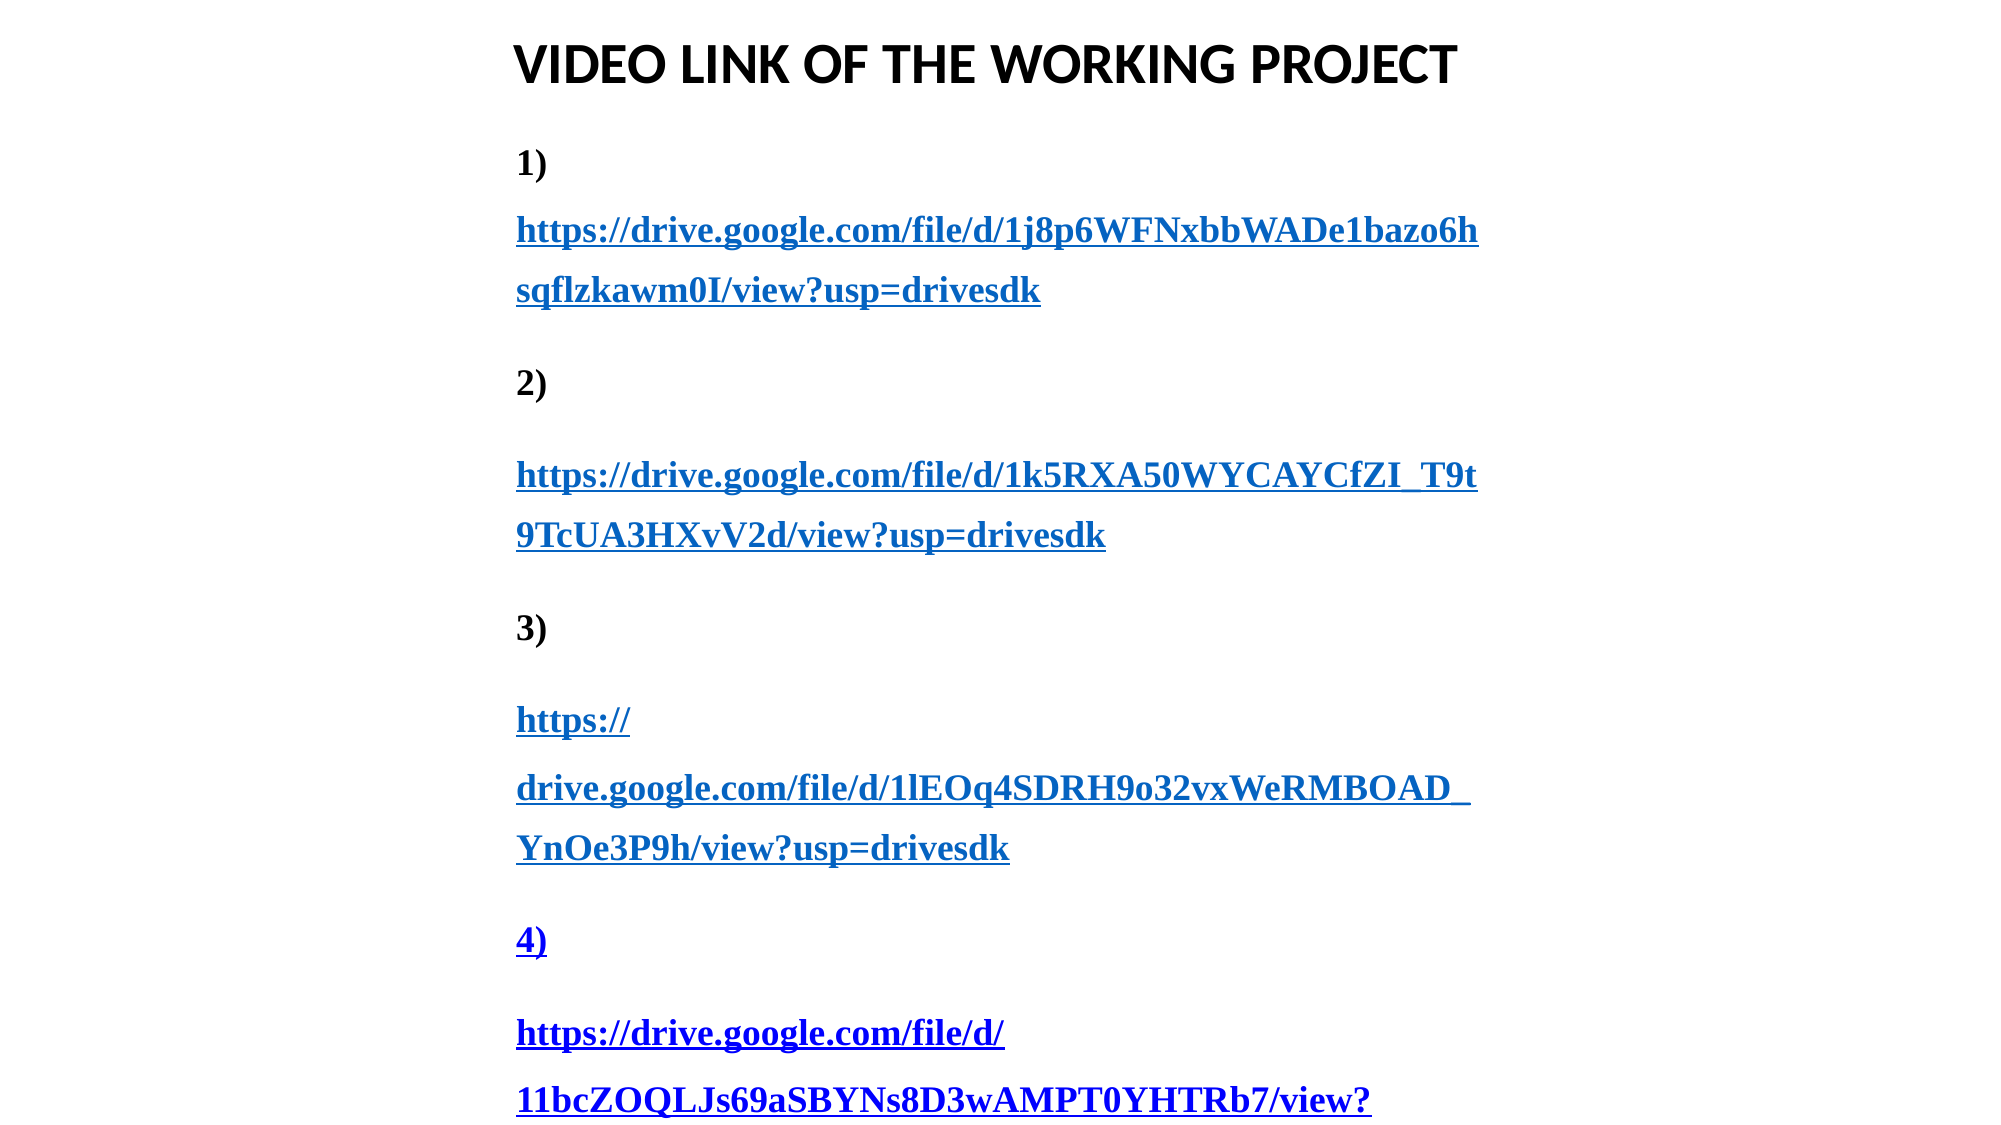

# VIDEO LINK OF THE WORKING PROJECT
1) https://drive.google.com/file/d/1j8p6WFNxbbWADe1bazo6hsqflzkawm0I/view?usp=drivesdk
2)
https://drive.google.com/file/d/1k5RXA50WYCAYCfZI_T9t9TcUA3HXvV2d/view?usp=drivesdk
3)
https://drive.google.com/file/d/1lEOq4SDRH9o32vxWeRMBOAD_YnOe3P9h/view?usp=drivesdk
4)
https://drive.google.com/file/d/11bcZOQLJs69aSBYNs8D3wAMPT0YHTRb7/view?usp=sharing